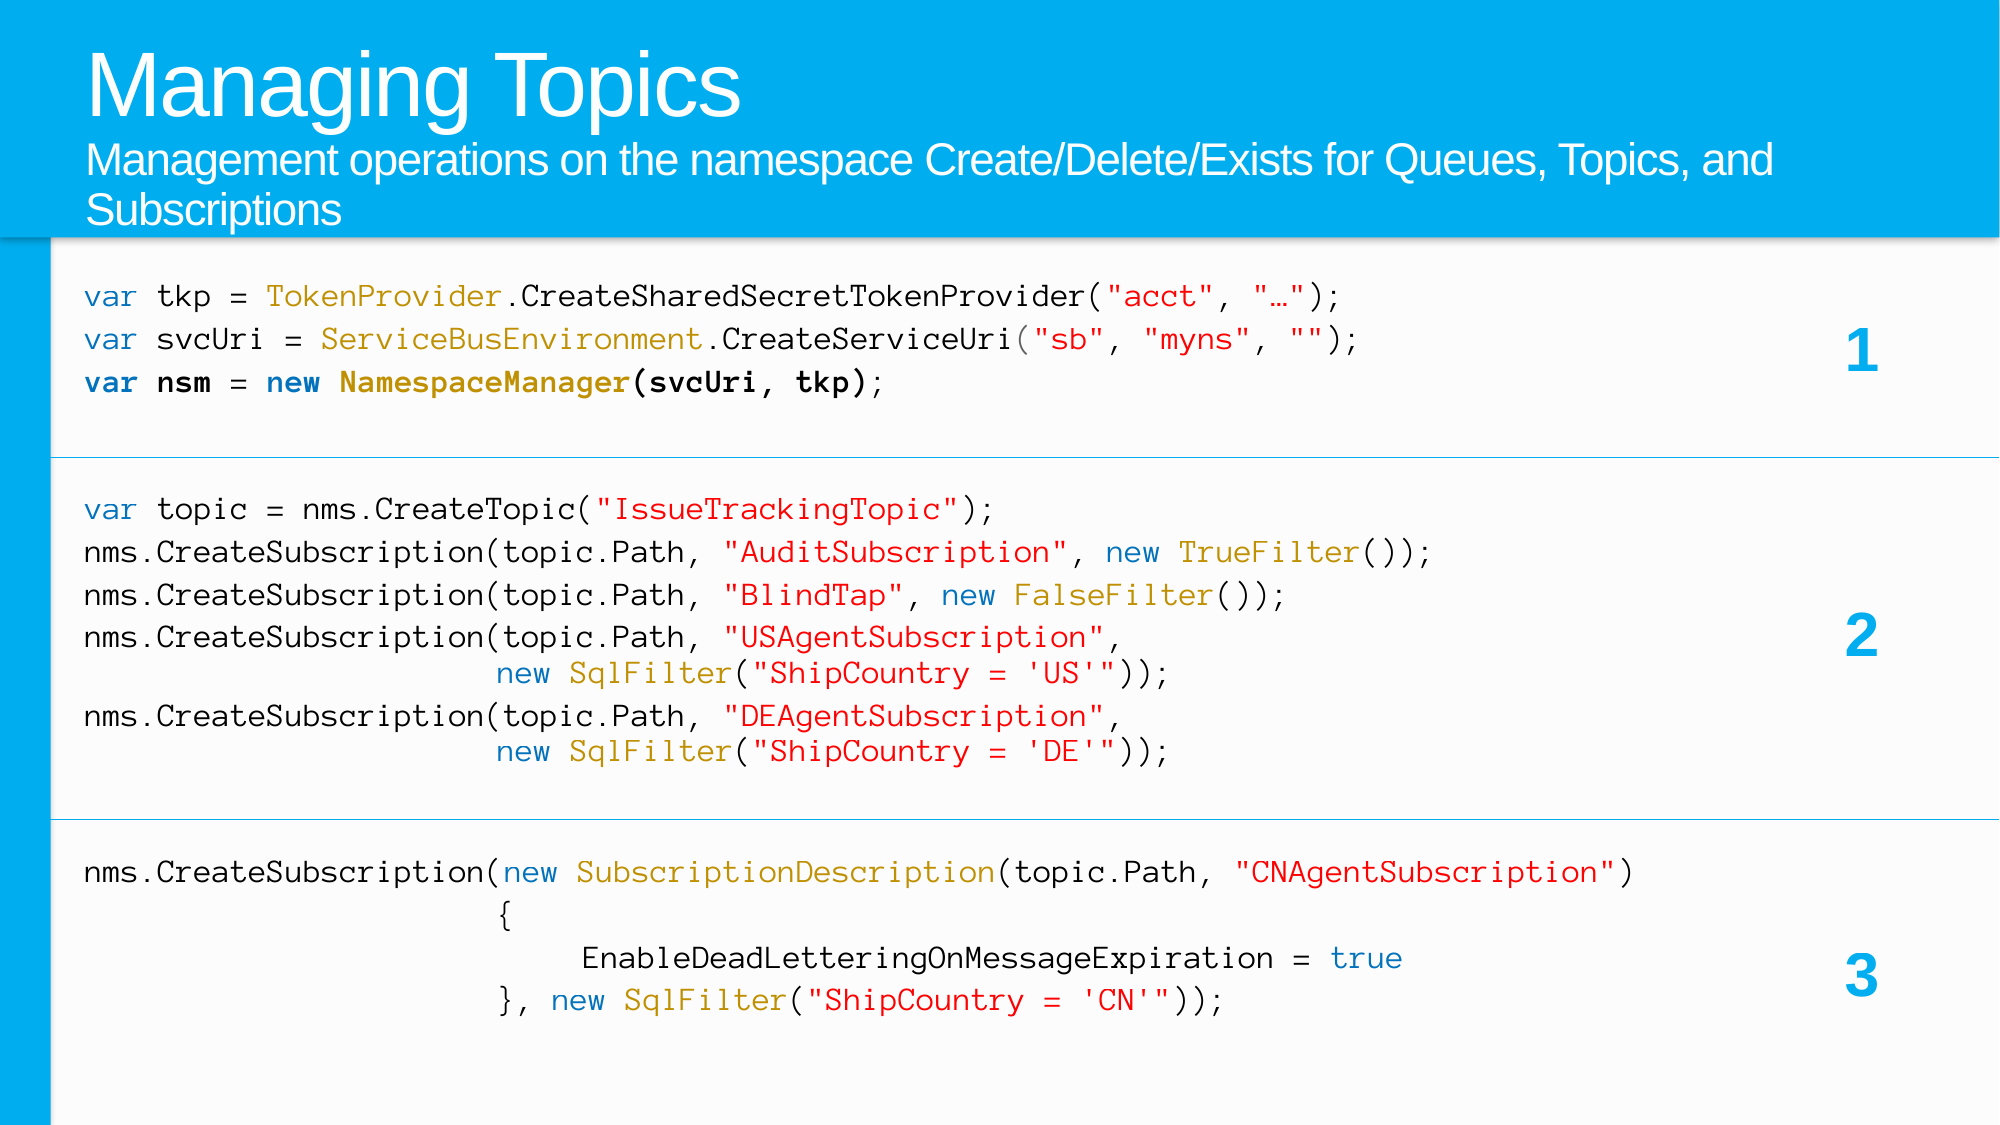

# Managing Topics Management operations on the namespace Create/Delete/Exists for Queues, Topics, and Subscriptions
var tkp = TokenProvider.CreateSharedSecretTokenProvider("acct", "…");
var svcUri = ServiceBusEnvironment.CreateServiceUri("sb", "myns", "");
var nsm = new NamespaceManager(svcUri, tkp);

var topic = nms.CreateTopic("IssueTrackingTopic");
nms.CreateSubscription(topic.Path, "AuditSubscription", new TrueFilter());
nms.CreateSubscription(topic.Path, "BlindTap", new FalseFilter());
nms.CreateSubscription(topic.Path, "USAgentSubscription",
new SqlFilter("ShipCountry = 'US'"));
nms.CreateSubscription(topic.Path, "DEAgentSubscription",
new SqlFilter("ShipCountry = 'DE'"));

nms.CreateSubscription(new SubscriptionDescription(topic.Path, "CNAgentSubscription")
{
EnableDeadLetteringOnMessageExpiration = true
}, new SqlFilter("ShipCountry = 'CN'"));
1
2
3